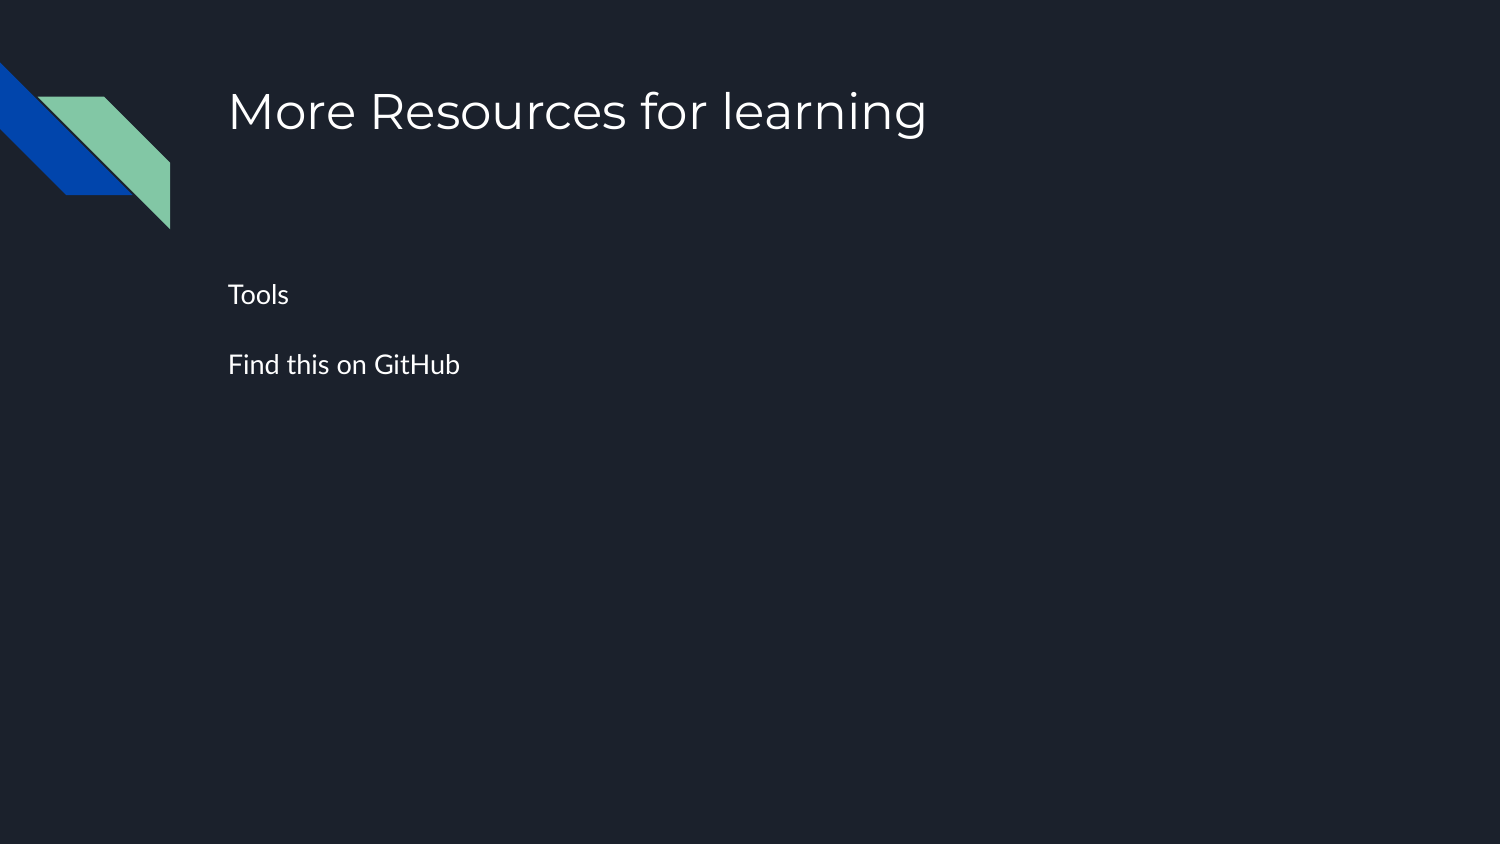

# More Resources for learning
Tools
Find this on GitHub